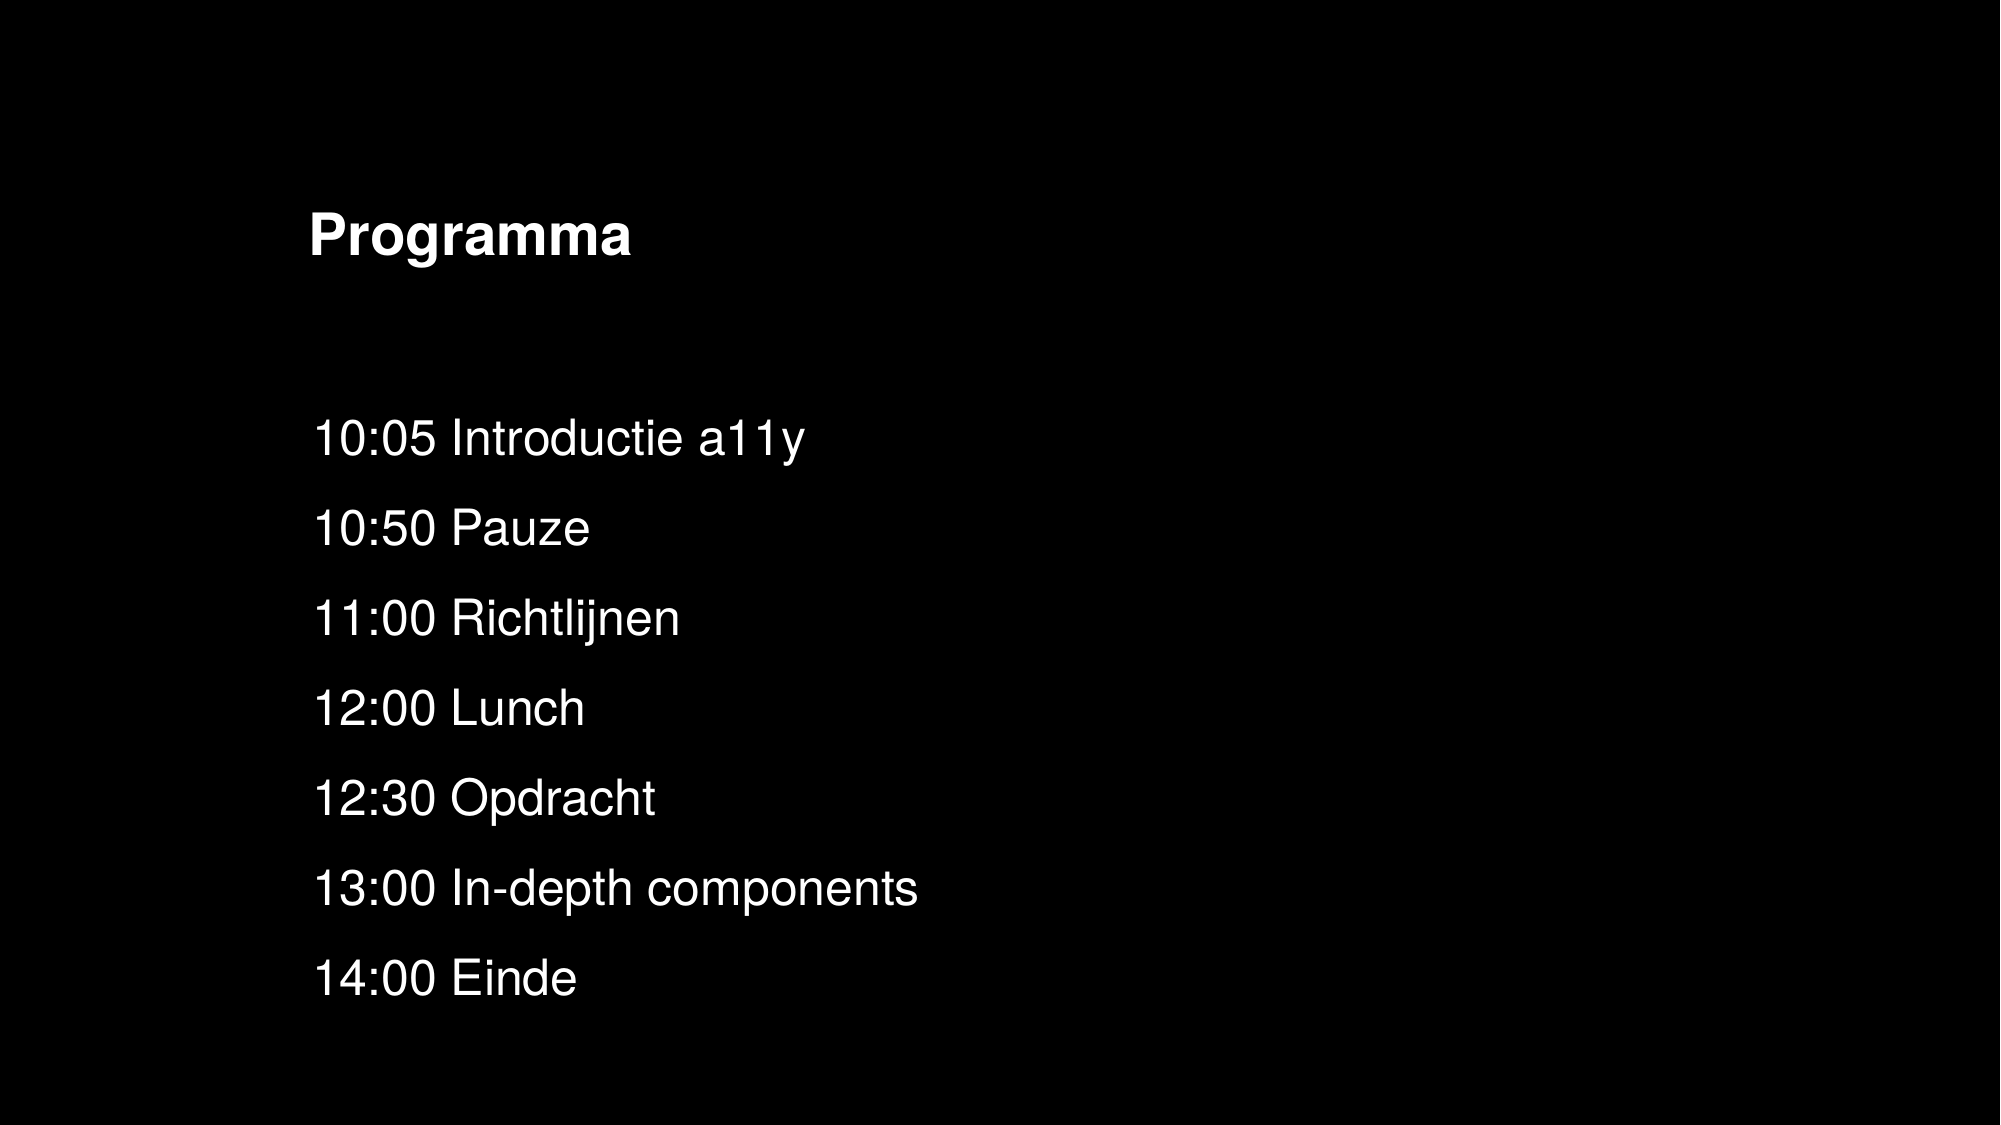

Retail / FMCG

Automotive

Finance

Health

Public

Travel

Media

Programma
10:05 Introductie a11y
10:50 Pauze
11:00 Richtlijnen
12:00 Lunch
12:30 Opdracht
13:00 In-depth components
14:00 Einde